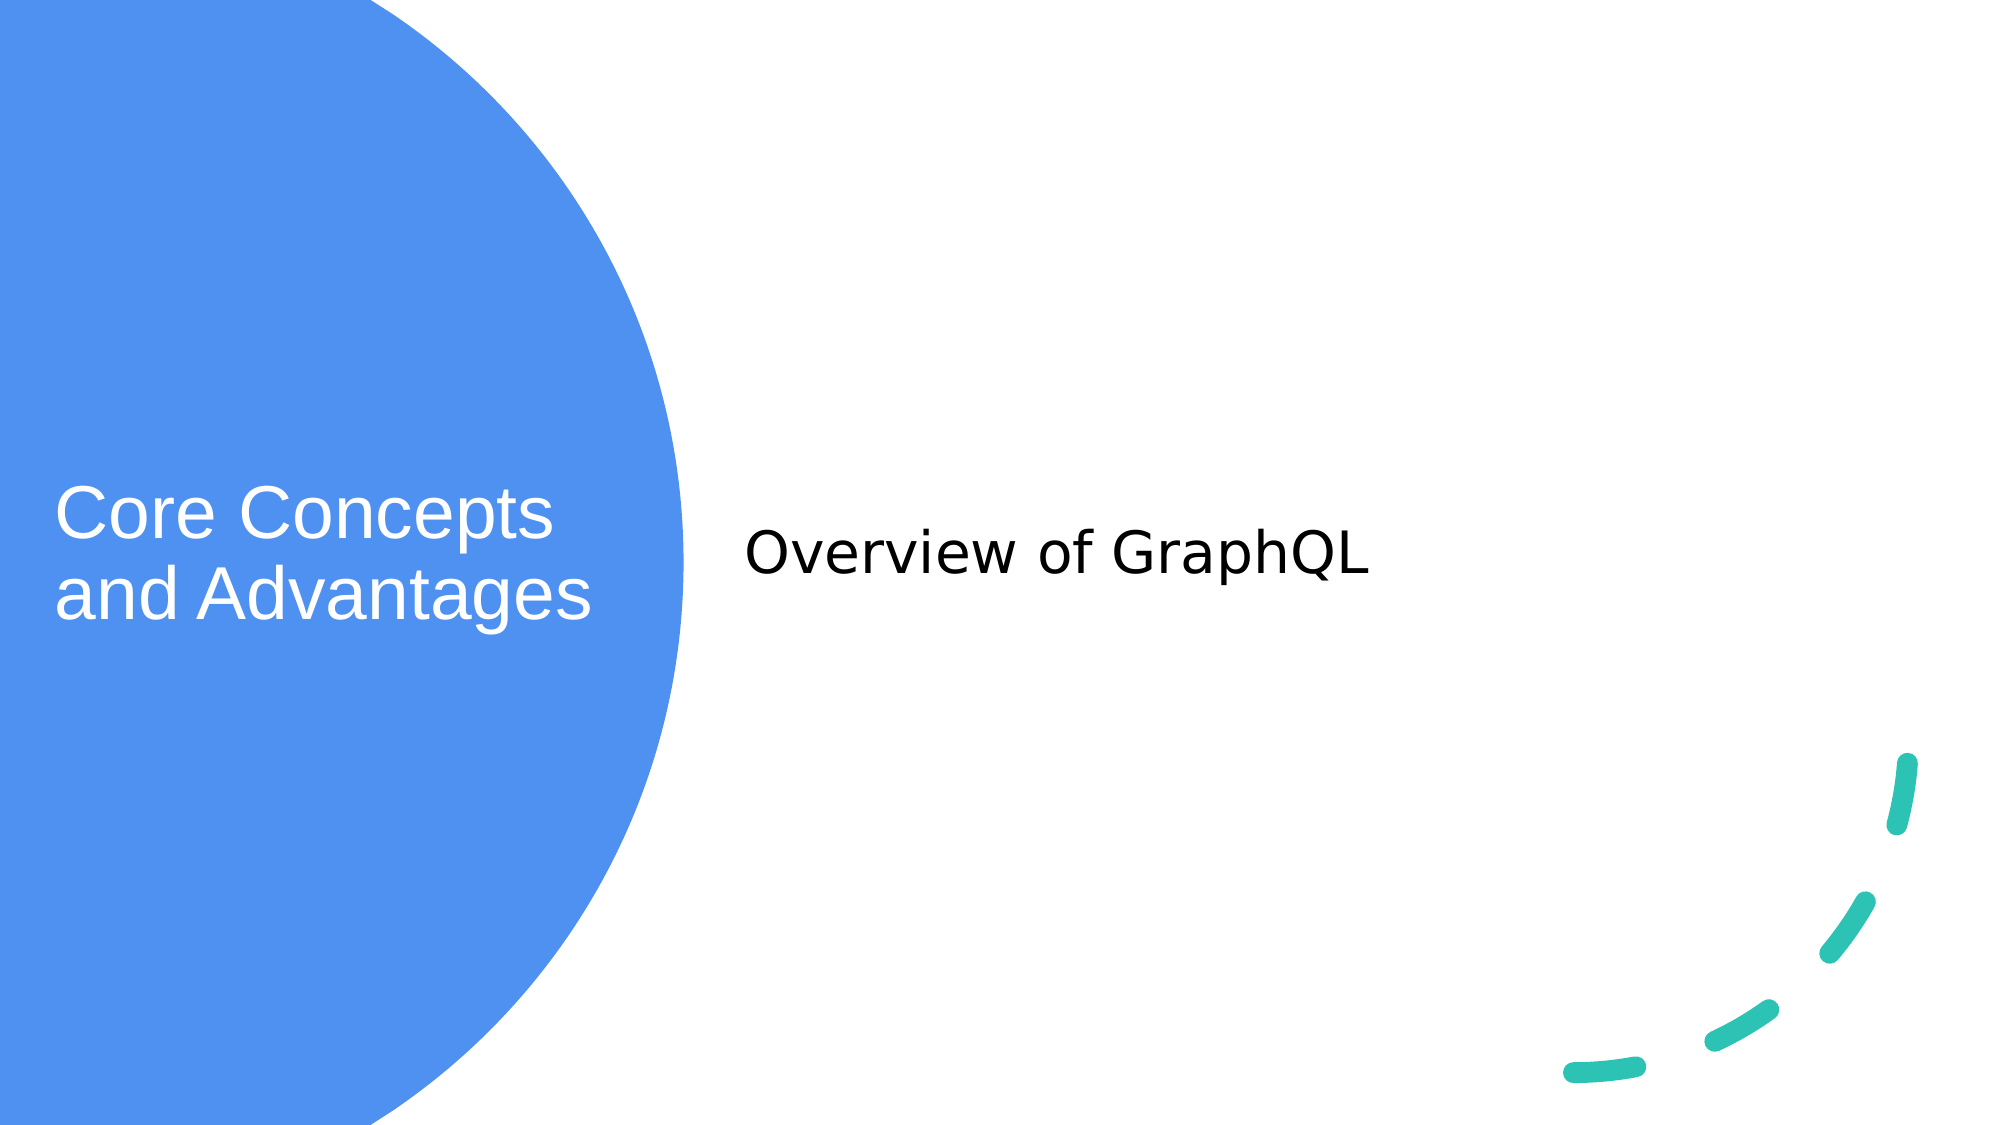

Overview of GraphQL
Core Concepts
and Advantages